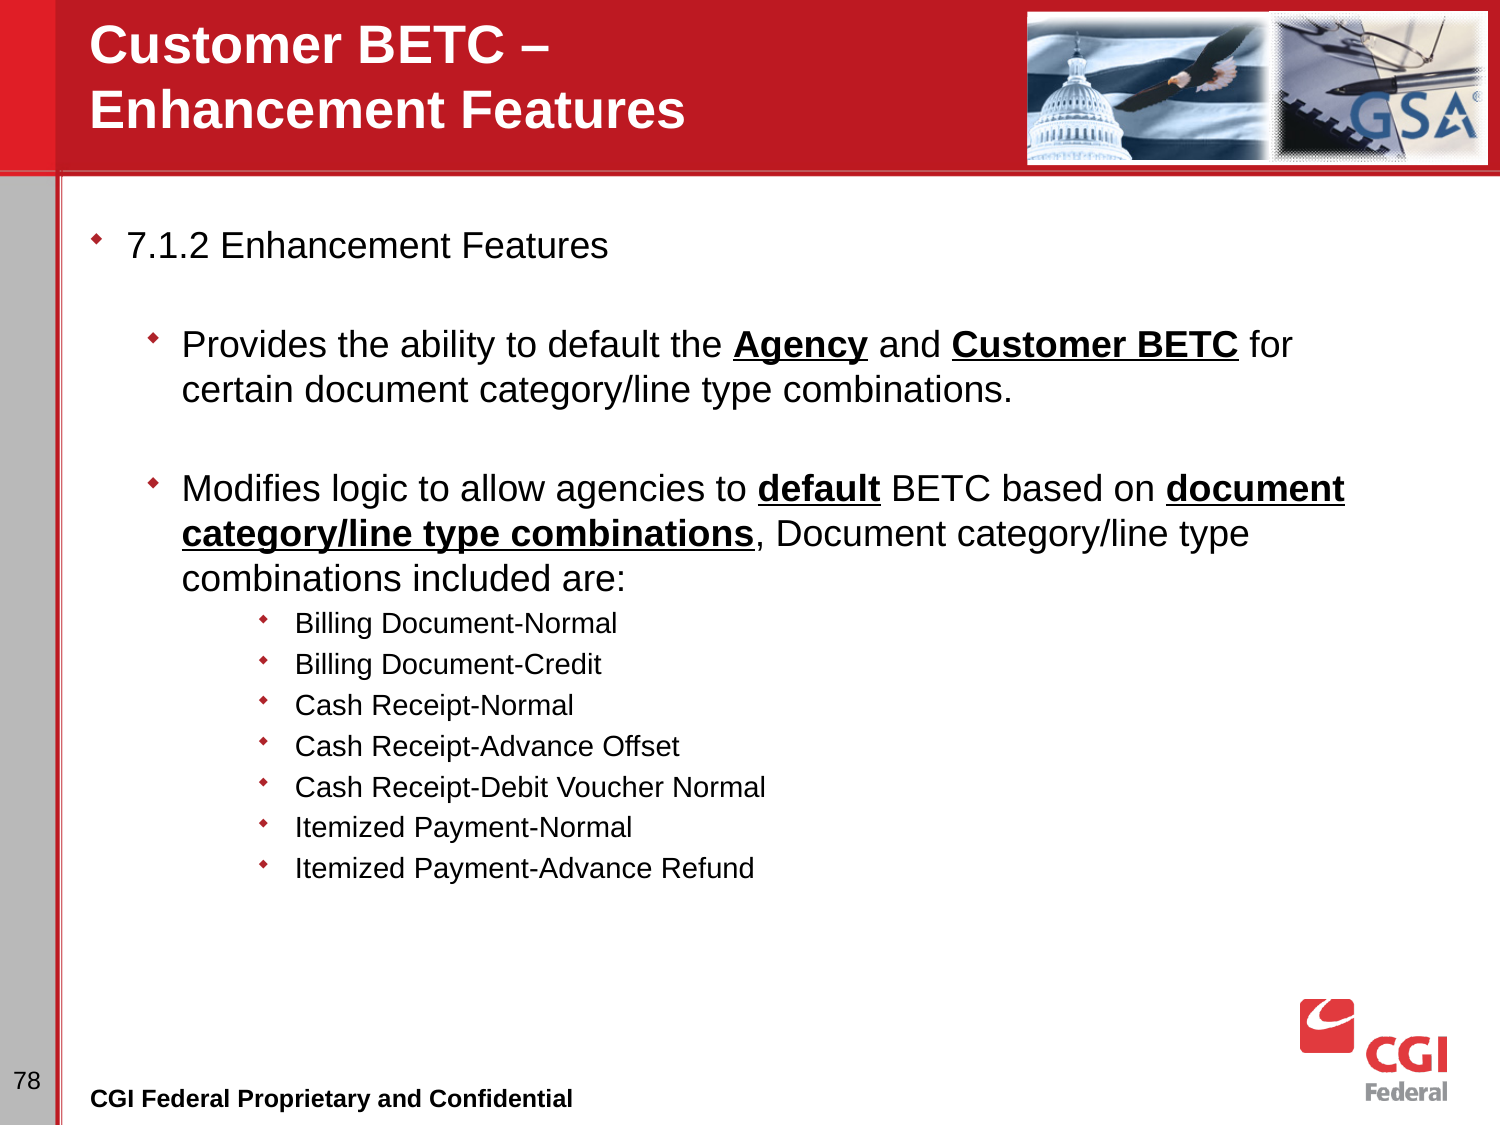

# Customer BETC – Enhancement Features
7.1.2 Enhancement Features

Provides the ability to default the Agency and Customer BETC for certain document category/line type combinations.

Modifies logic to allow agencies to default BETC based on document category/line type combinations, Document category/line type combinations included are:
Billing Document-Normal
Billing Document-Credit
Cash Receipt-Normal
Cash Receipt-Advance Offset
Cash Receipt-Debit Voucher Normal
Itemized Payment-Normal
Itemized Payment-Advance Refund

78
CGI Federal Proprietary and Confidential